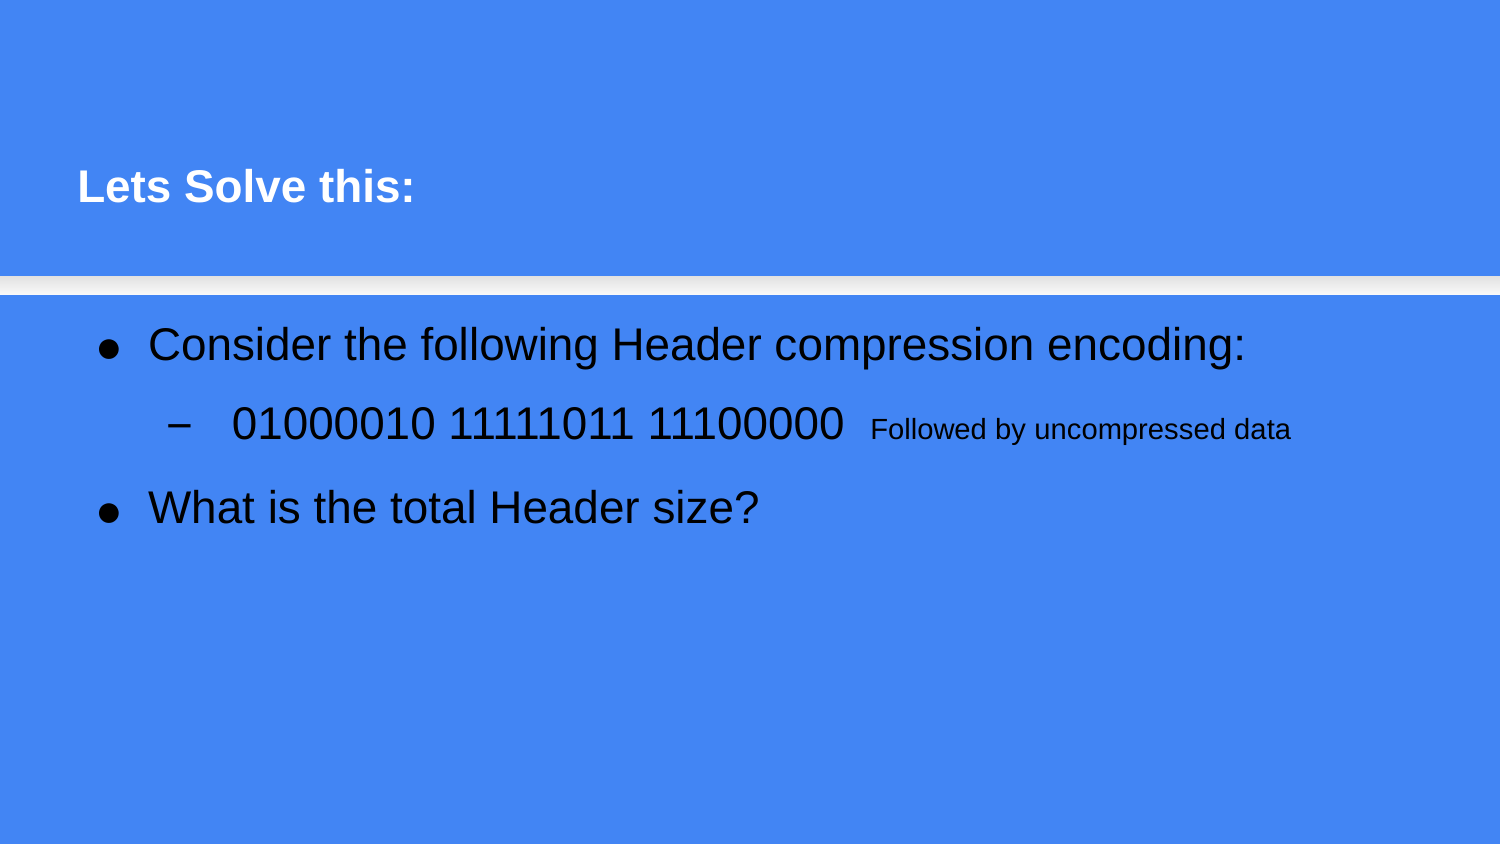

Lets Solve this:
Consider the following Header compression encoding:
 01000010 11111011 11100000  Followed by uncompressed data
What is the total Header size?